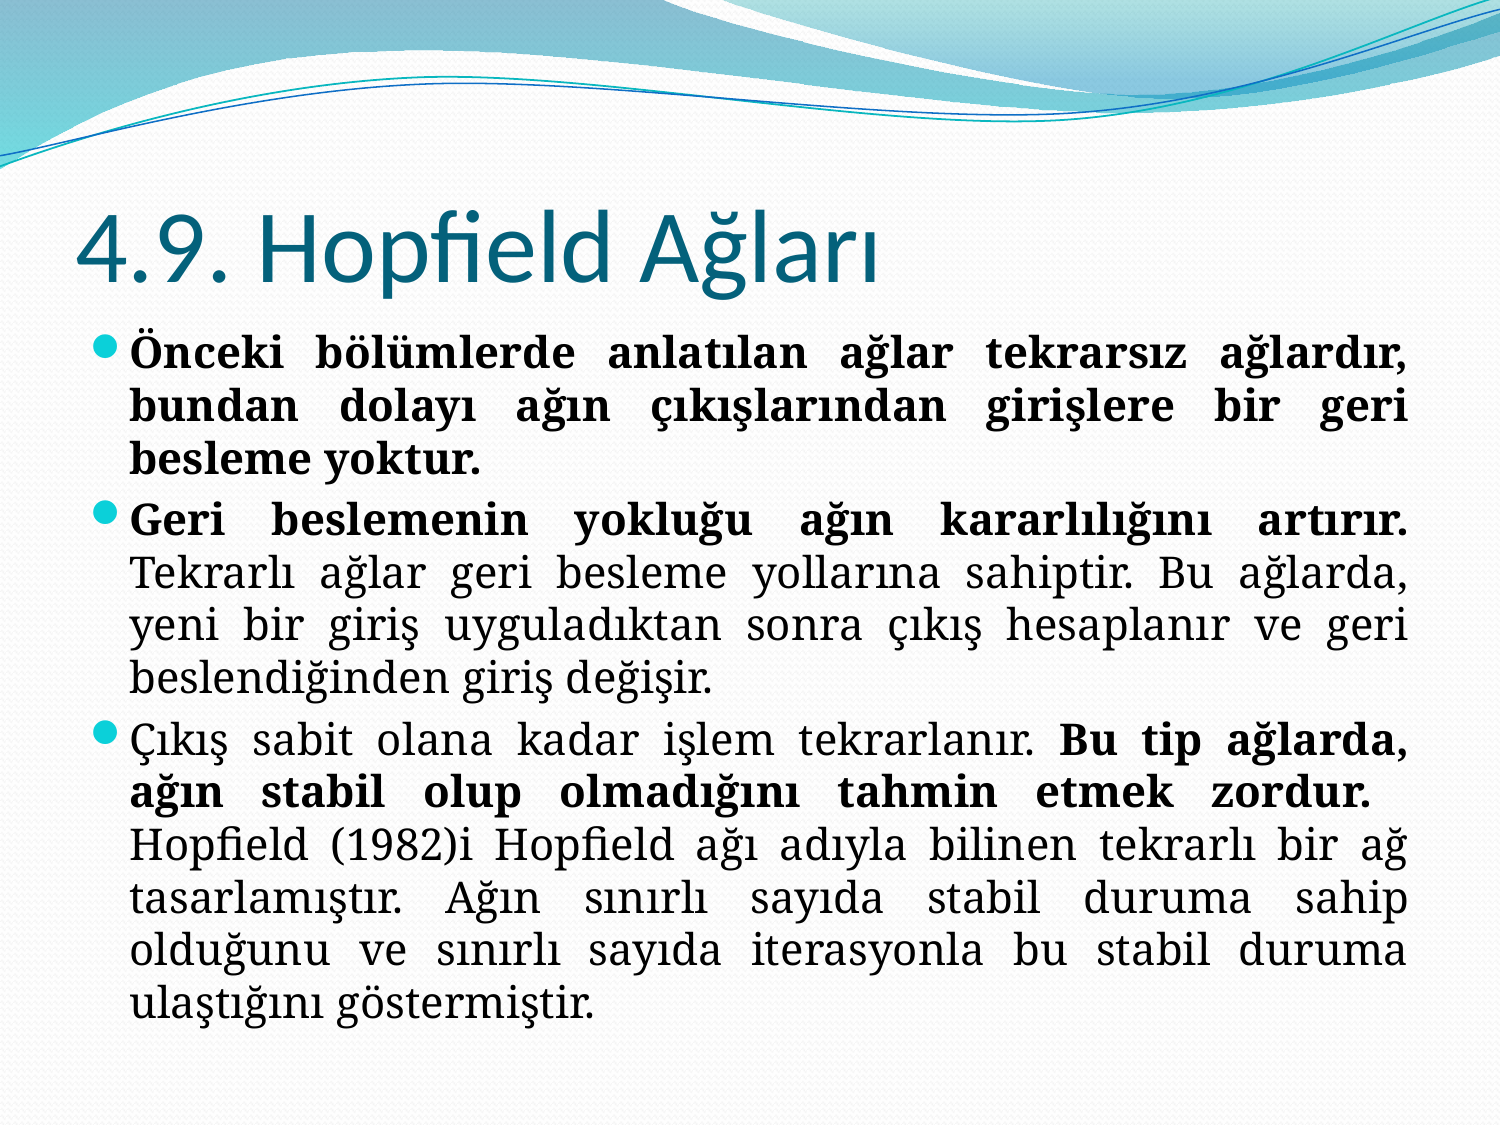

# 4.9. Hopfield Ağları
Önceki bölümlerde anlatılan ağlar tekrarsız ağlardır, bundan dolayı ağın çıkışlarından girişlere bir geri besleme yoktur.
Geri beslemenin yokluğu ağın kararlılığını artırır. Tekrarlı ağlar geri besleme yollarına sahiptir. Bu ağlarda, yeni bir giriş uyguladıktan sonra çıkış hesaplanır ve geri beslendiğinden giriş değişir.
Çıkış sabit olana kadar işlem tekrarlanır. Bu tip ağlarda, ağın stabil olup olmadığını tahmin etmek zordur.  Hopfield (1982)i Hopfield ağı adıyla bilinen tekrarlı bir ağ tasarlamıştır. Ağın sınırlı sayıda stabil duruma sahip olduğunu ve sınırlı sayıda iterasyonla bu stabil duruma ulaştığını göstermiştir.